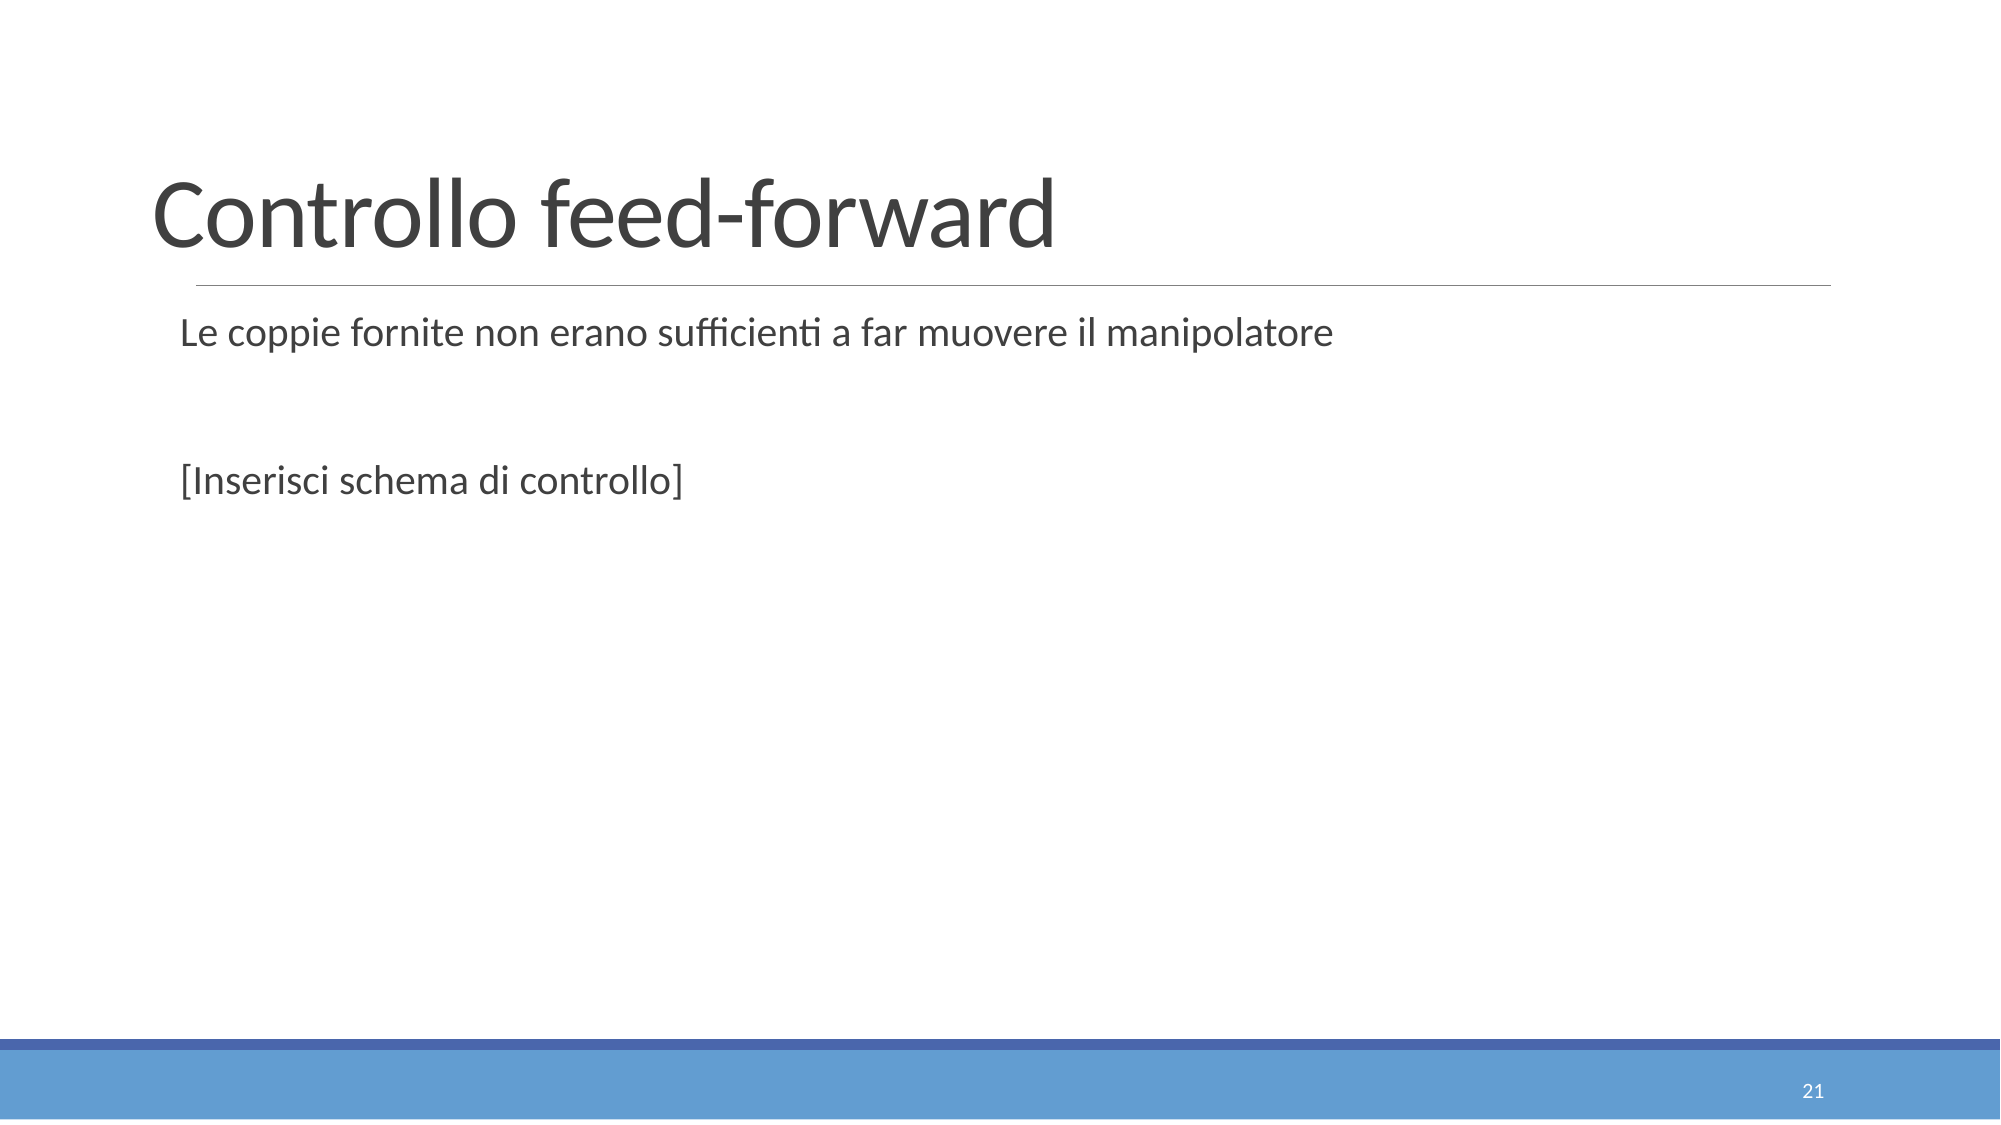

# Controllo feed-forward
Le coppie fornite non erano sufficienti a far muovere il manipolatore

[Inserisci schema di controllo]
21